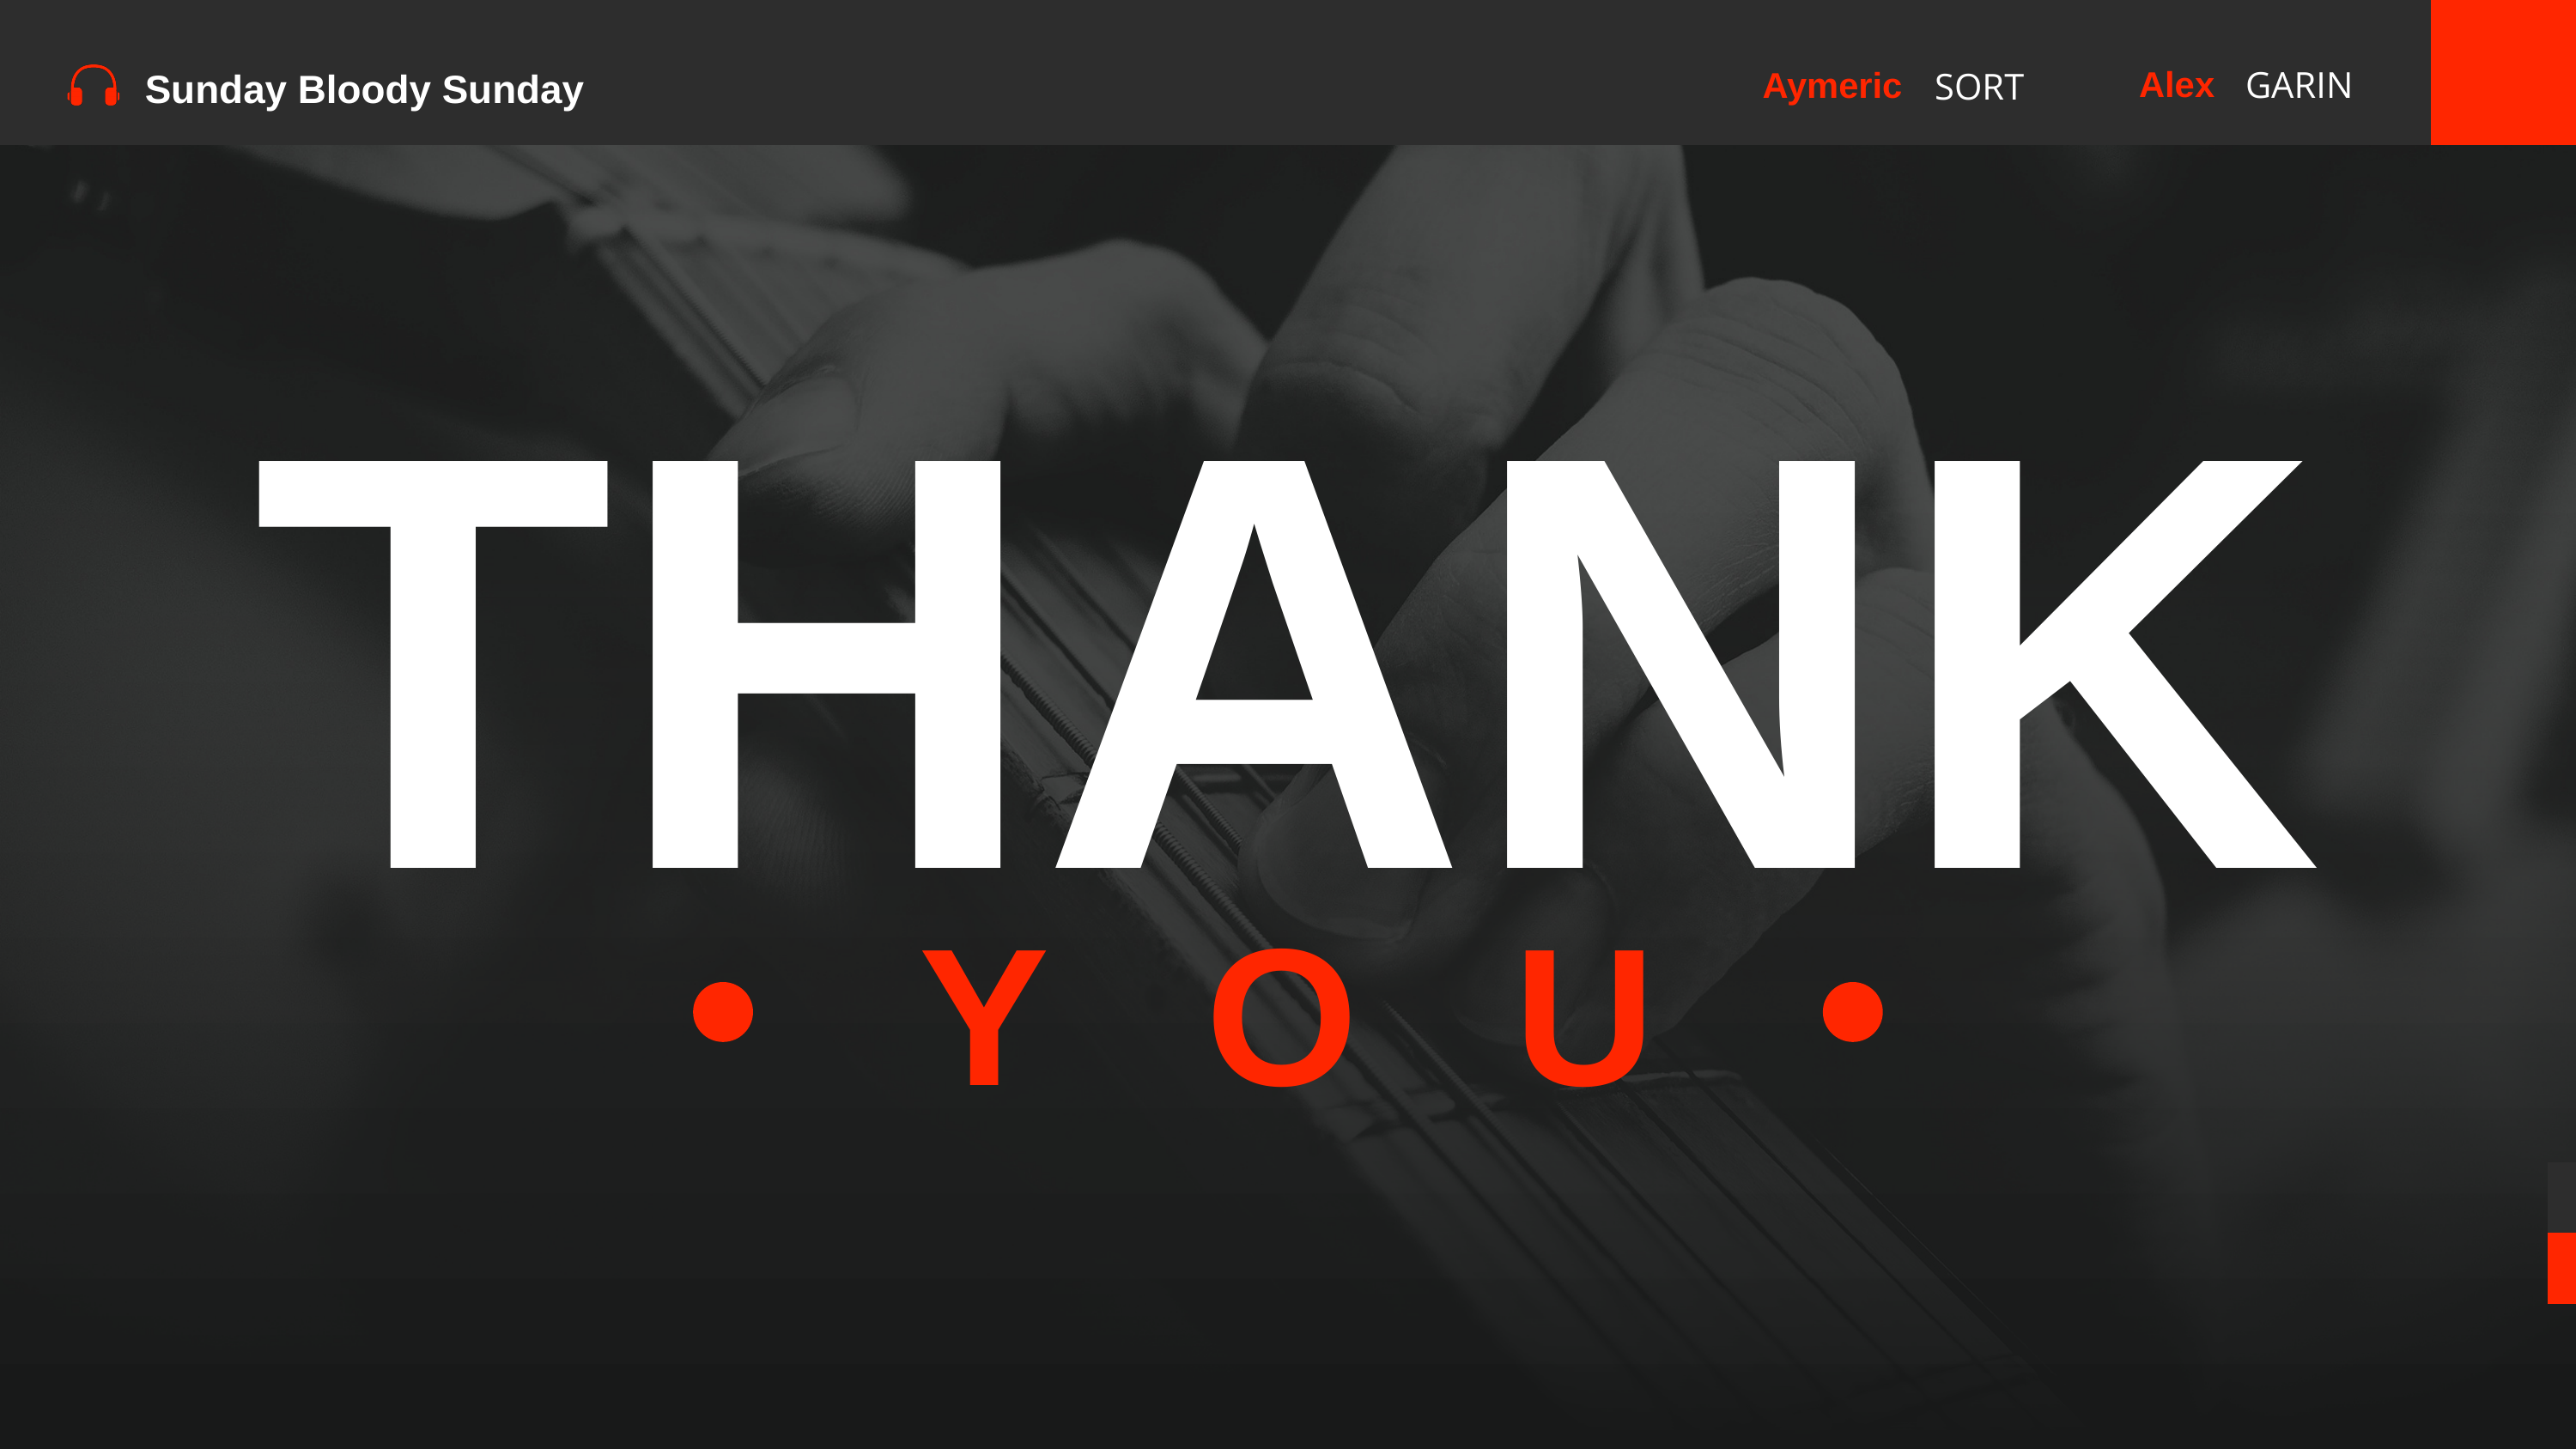

Alex
Sunday Bloody Sunday
Aymeric
GARIN
SORT

THANK

YOU